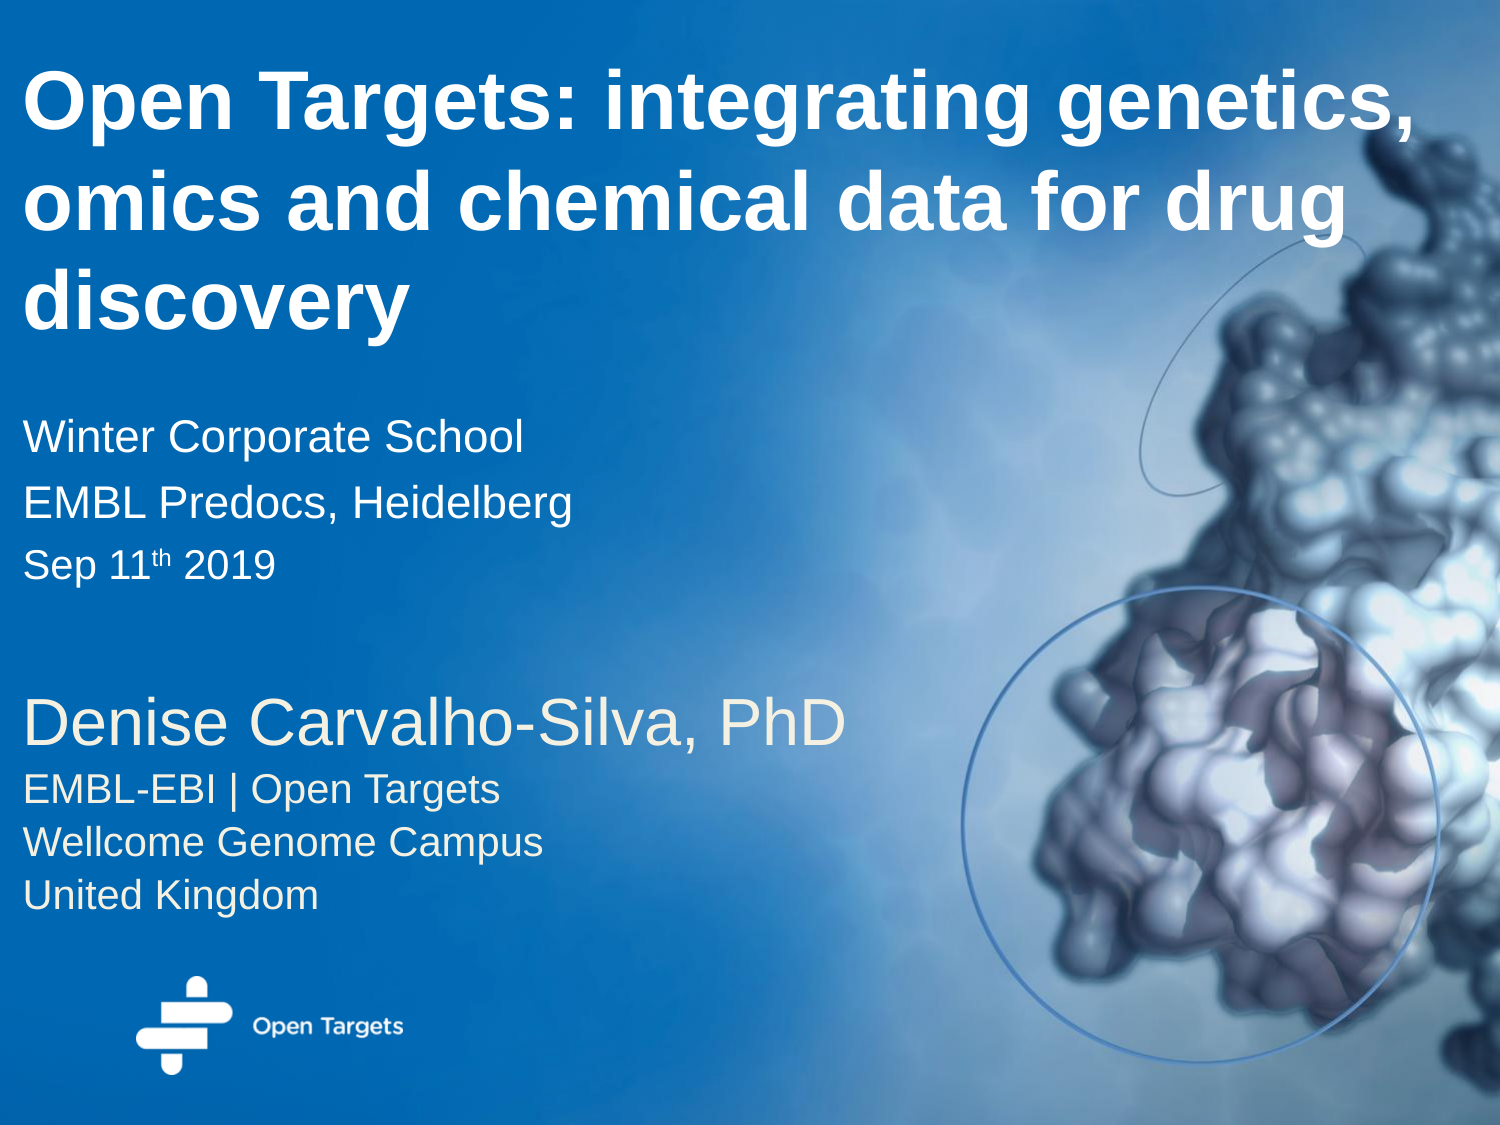

# Open Targets: integrating genetics, omics and chemical data for drug discovery
Winter Corporate School
EMBL Predocs, Heidelberg
Sep 11th 2019
Denise Carvalho-Silva, PhD
EMBL-EBI | Open Targets
Wellcome Genome Campus
United Kingdom